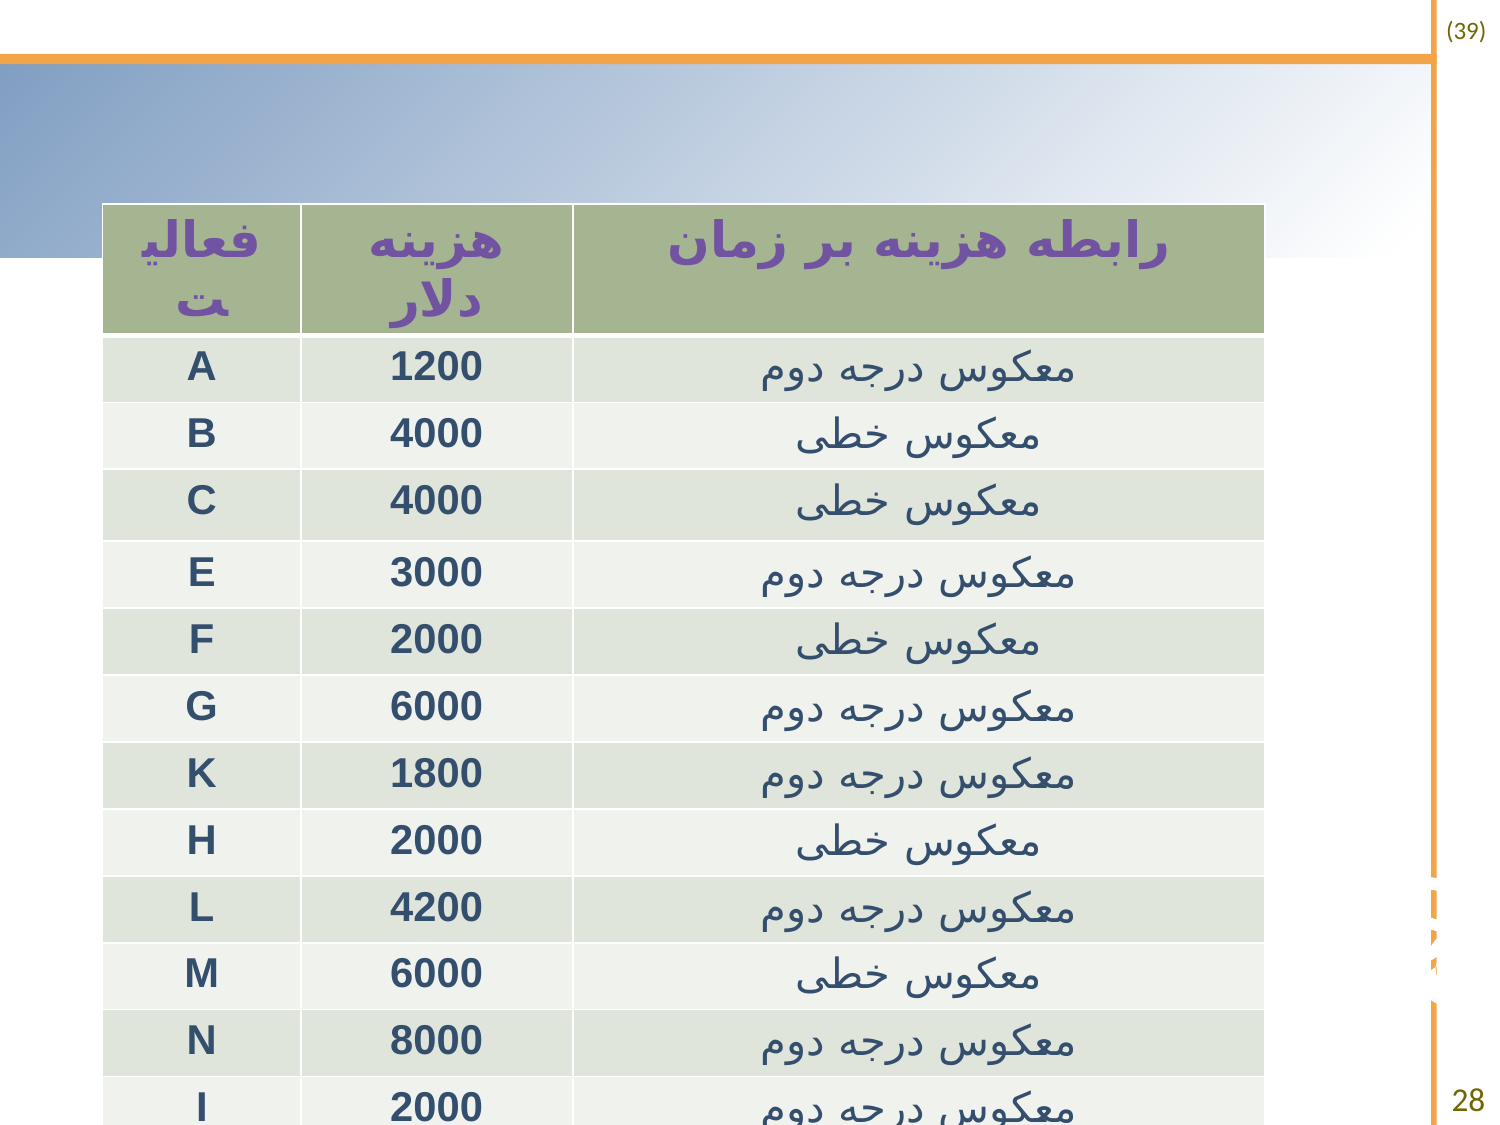

#
| فعالیت | هزینه دلار | رابطه هزینه بر زمان |
| --- | --- | --- |
| A | 1200 | معکوس درجه دوم |
| B | 4000 | معکوس خطی |
| C | 4000 | معکوس خطی |
| E | 3000 | معکوس درجه دوم |
| F | 2000 | معکوس خطی |
| G | 6000 | معکوس درجه دوم |
| K | 1800 | معکوس درجه دوم |
| H | 2000 | معکوس خطی |
| L | 4200 | معکوس درجه دوم |
| M | 6000 | معکوس خطی |
| N | 8000 | معکوس درجه دوم |
| I | 2000 | معکوس درجه دوم |
28